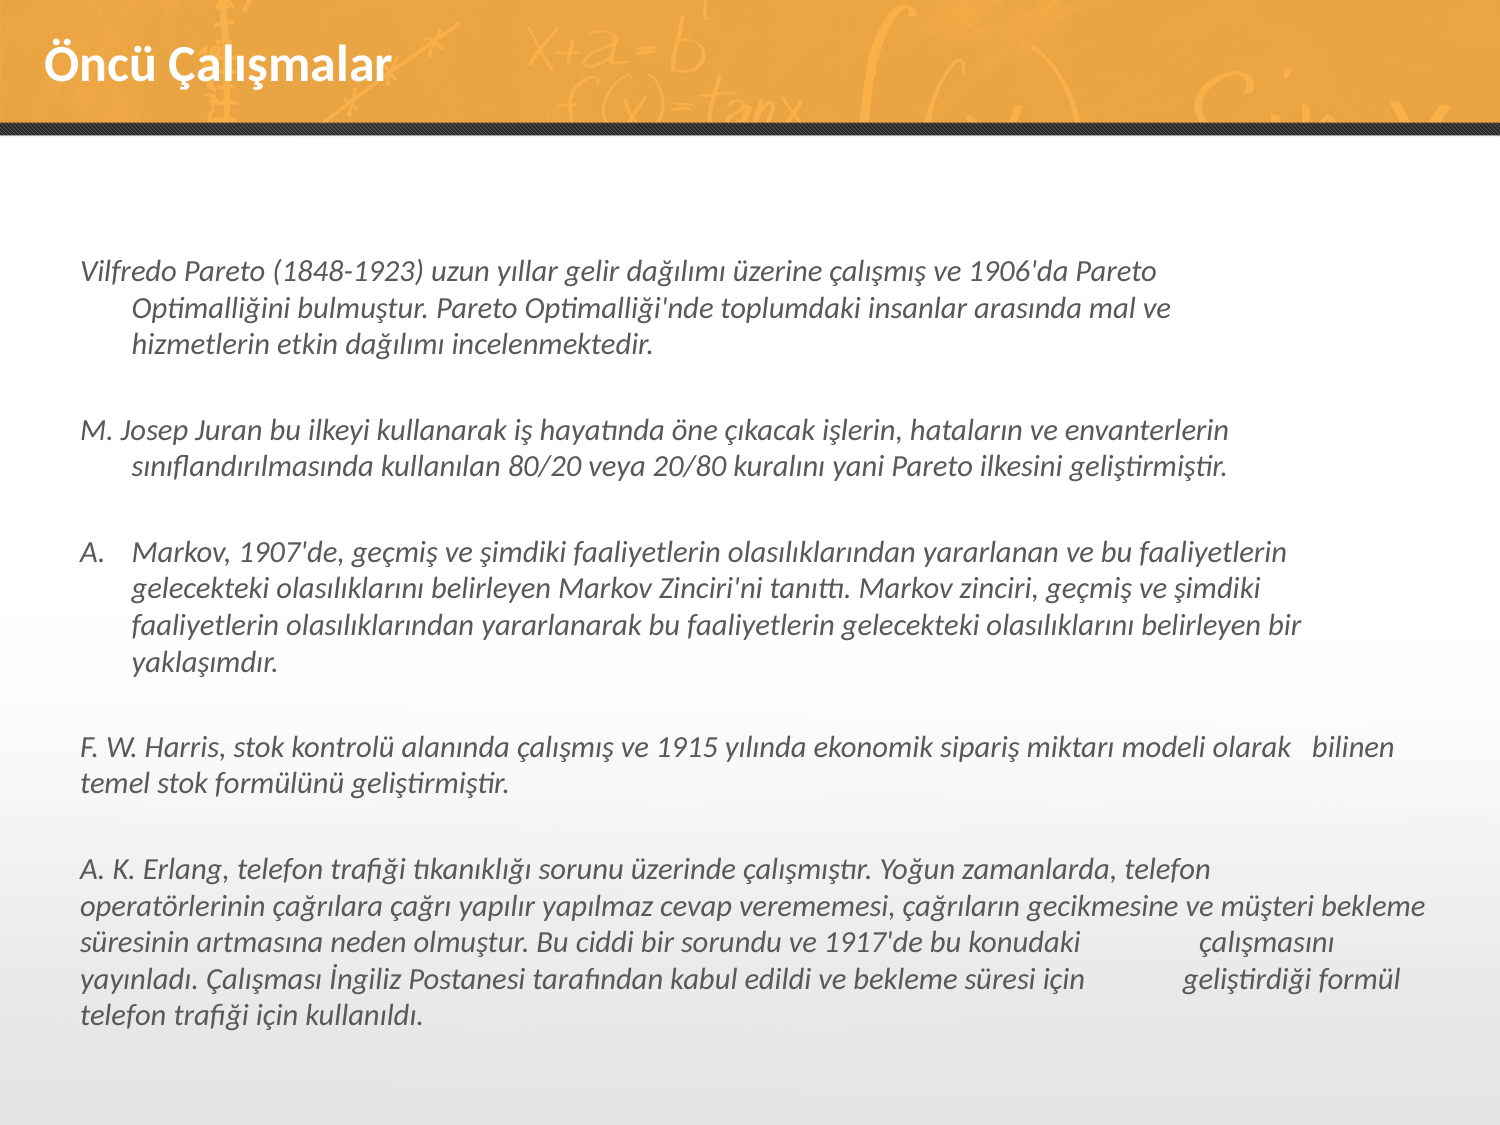

# Öncü Çalışmalar
Vilfredo Pareto (1848-1923) uzun yıllar gelir dağılımı üzerine çalışmış ve 1906'da Pareto                     Optimalliğini bulmuştur. Pareto Optimalliği'nde toplumdaki insanlar arasında mal ve                     hizmetlerin etkin dağılımı incelenmektedir.

M. Josep Juran bu ilkeyi kullanarak iş hayatında öne çıkacak işlerin, hataların ve envanterlerin           sınıflandırılmasında kullanılan 80/20 veya 20/80 kuralını yani Pareto ilkesini geliştirmiştir.

Markov, 1907'de, geçmiş ve şimdiki faaliyetlerin olasılıklarından yararlanan ve bu faaliyetlerin  gelecekteki olasılıklarını belirleyen Markov Zinciri'ni tanıttı. Markov zinciri, geçmiş ve şimdiki       faaliyetlerin olasılıklarından yararlanarak bu faaliyetlerin gelecekteki olasılıklarını belirleyen bir yaklaşımdır.

F. W. Harris, stok kontrolü alanında çalışmış ve 1915 yılında ekonomik sipariş miktarı modeli olarak   bilinen temel stok formülünü geliştirmiştir.

A. K. Erlang, telefon trafiği tıkanıklığı sorunu üzerinde çalışmıştır. Yoğun zamanlarda, telefon             operatörlerinin çağrılara çağrı yapılır yapılmaz cevap verememesi, çağrıların gecikmesine ve müşteri bekleme süresinin artmasına neden olmuştur. Bu ciddi bir sorundu ve 1917'de bu konudaki                 çalışmasını yayınladı. Çalışması İngiliz Postanesi tarafından kabul edildi ve bekleme süresi için              geliştirdiği formül telefon trafiği için kullanıldı.